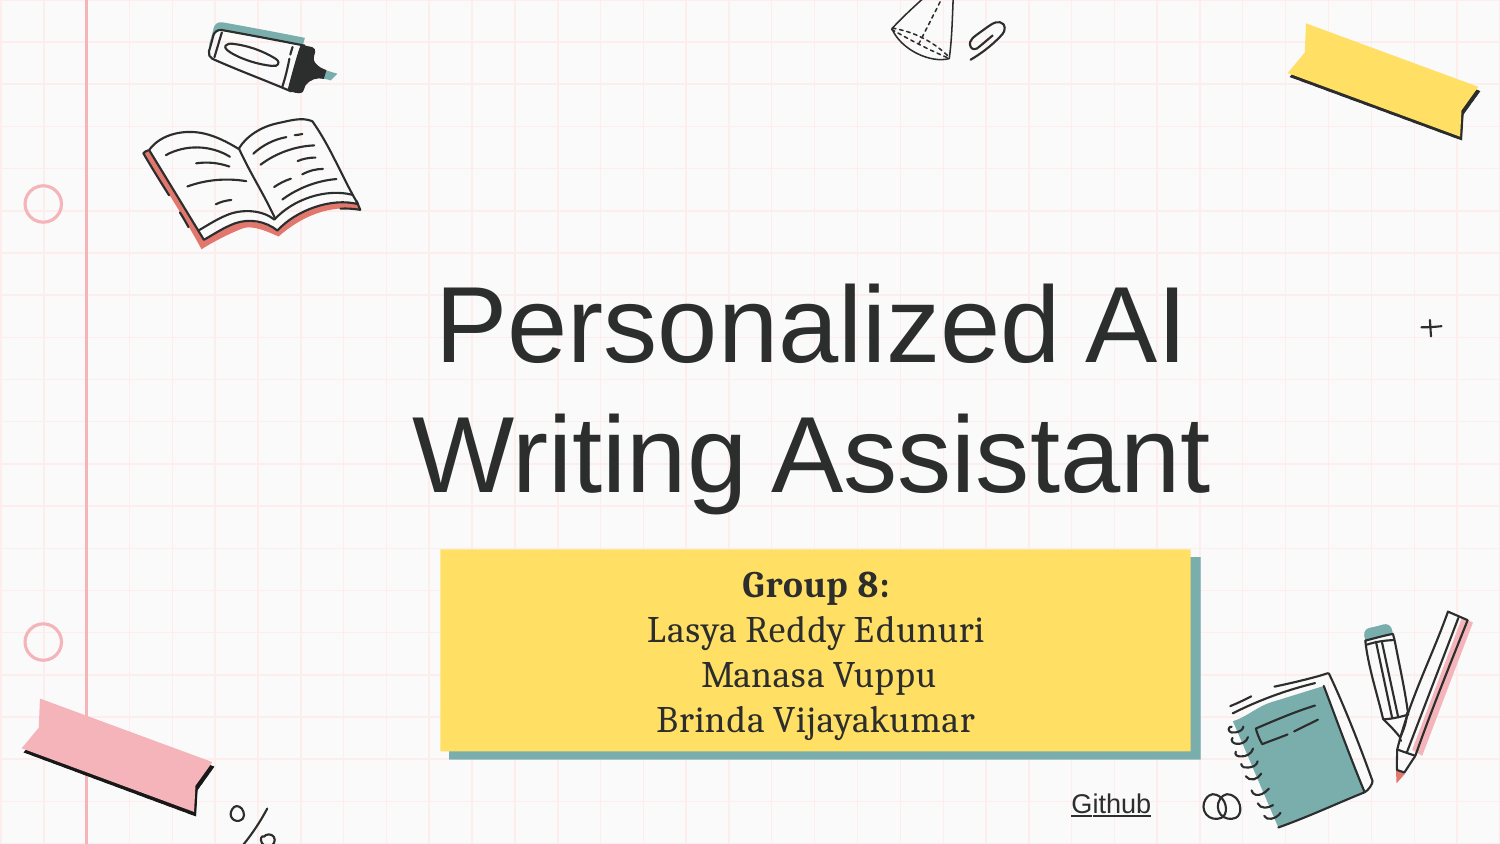

# Personalized AI Writing Assistant
Group 8:
Lasya Reddy Edunuri
 Manasa Vuppu
Brinda Vijayakumar
Github